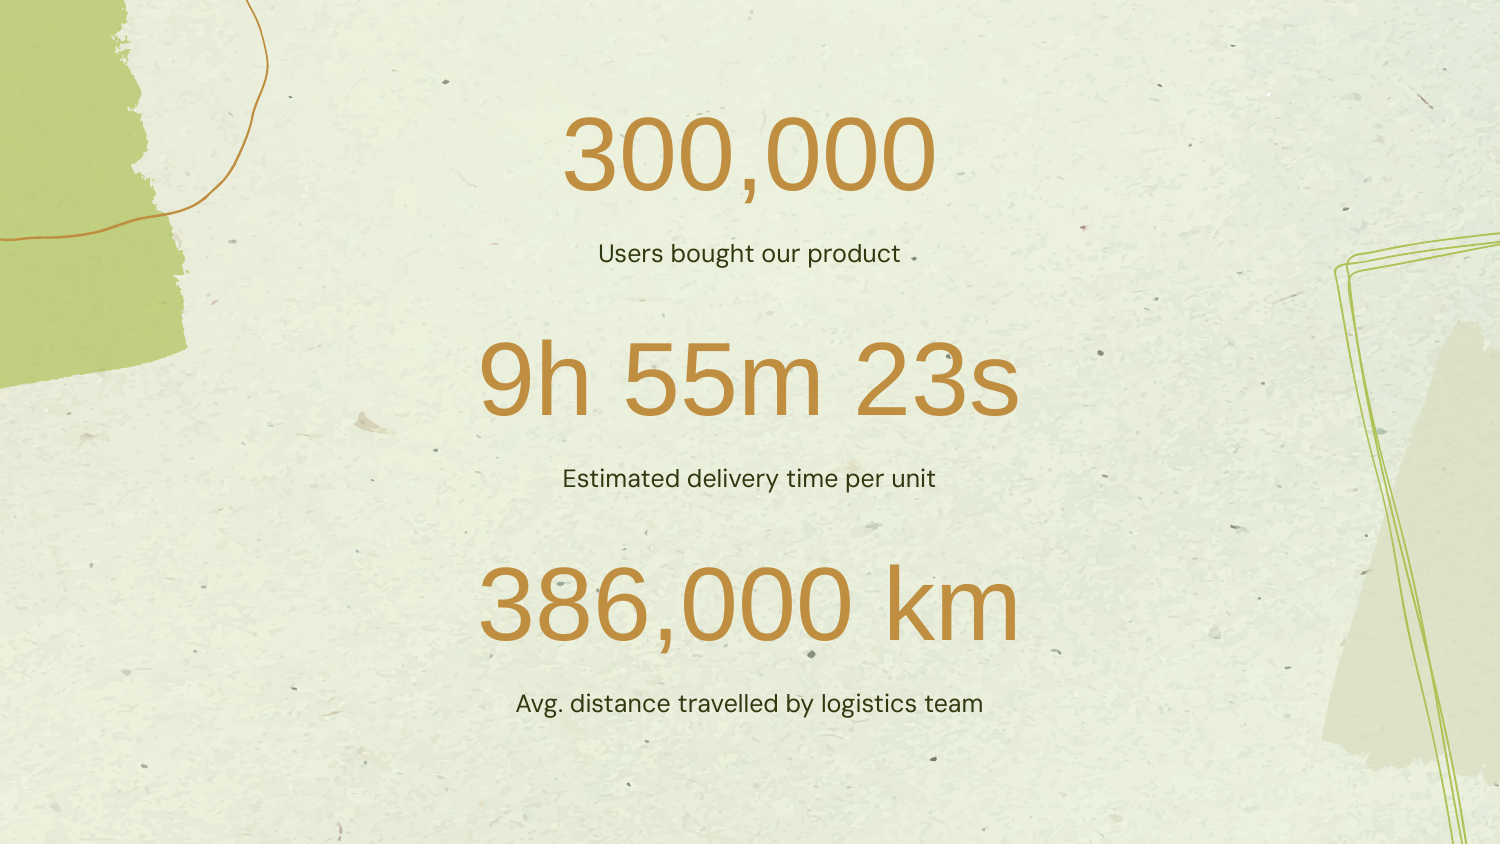

# 300,000
Users bought our product
9h 55m 23s
Estimated delivery time per unit
386,000 km
Avg. distance travelled by logistics team